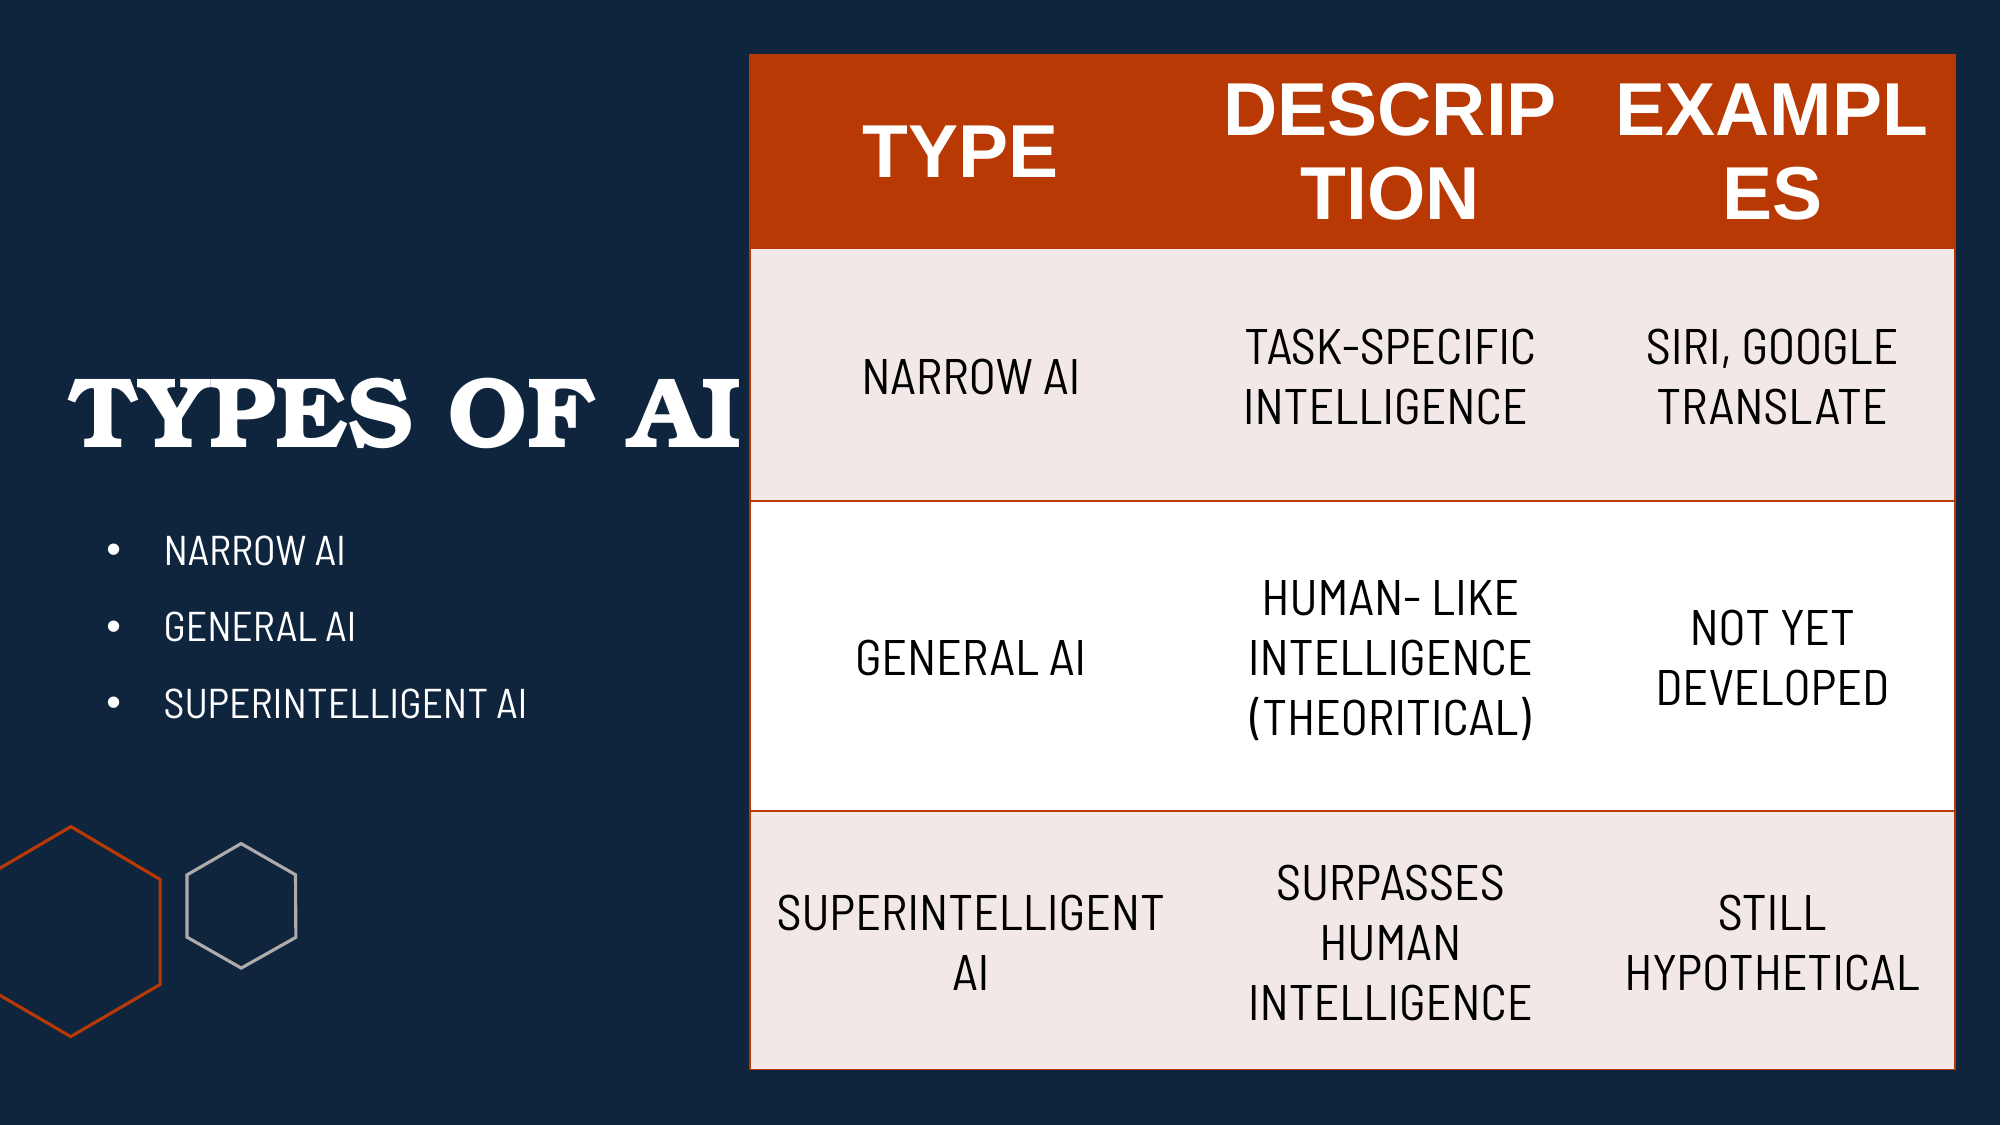

| TYPE | DESCRIPTION | EXAMPLES |
| --- | --- | --- |
| NARROW AI | TASK-SPECIFIC INTELLIGENCE | SIRI, GOOGLE TRANSLATE |
| GENERAL AI | HUMAN- LIKE INTELLIGENCE (THEORITICAL) | NOT YET DEVELOPED |
| SUPERINTELLIGENT AI | SURPASSES HUMAN INTELLIGENCE | STILL HYPOTHETICAL |
# TYPES OF AI
NARROW AI
GENERAL AI
SUPERINTELLIGENT AI